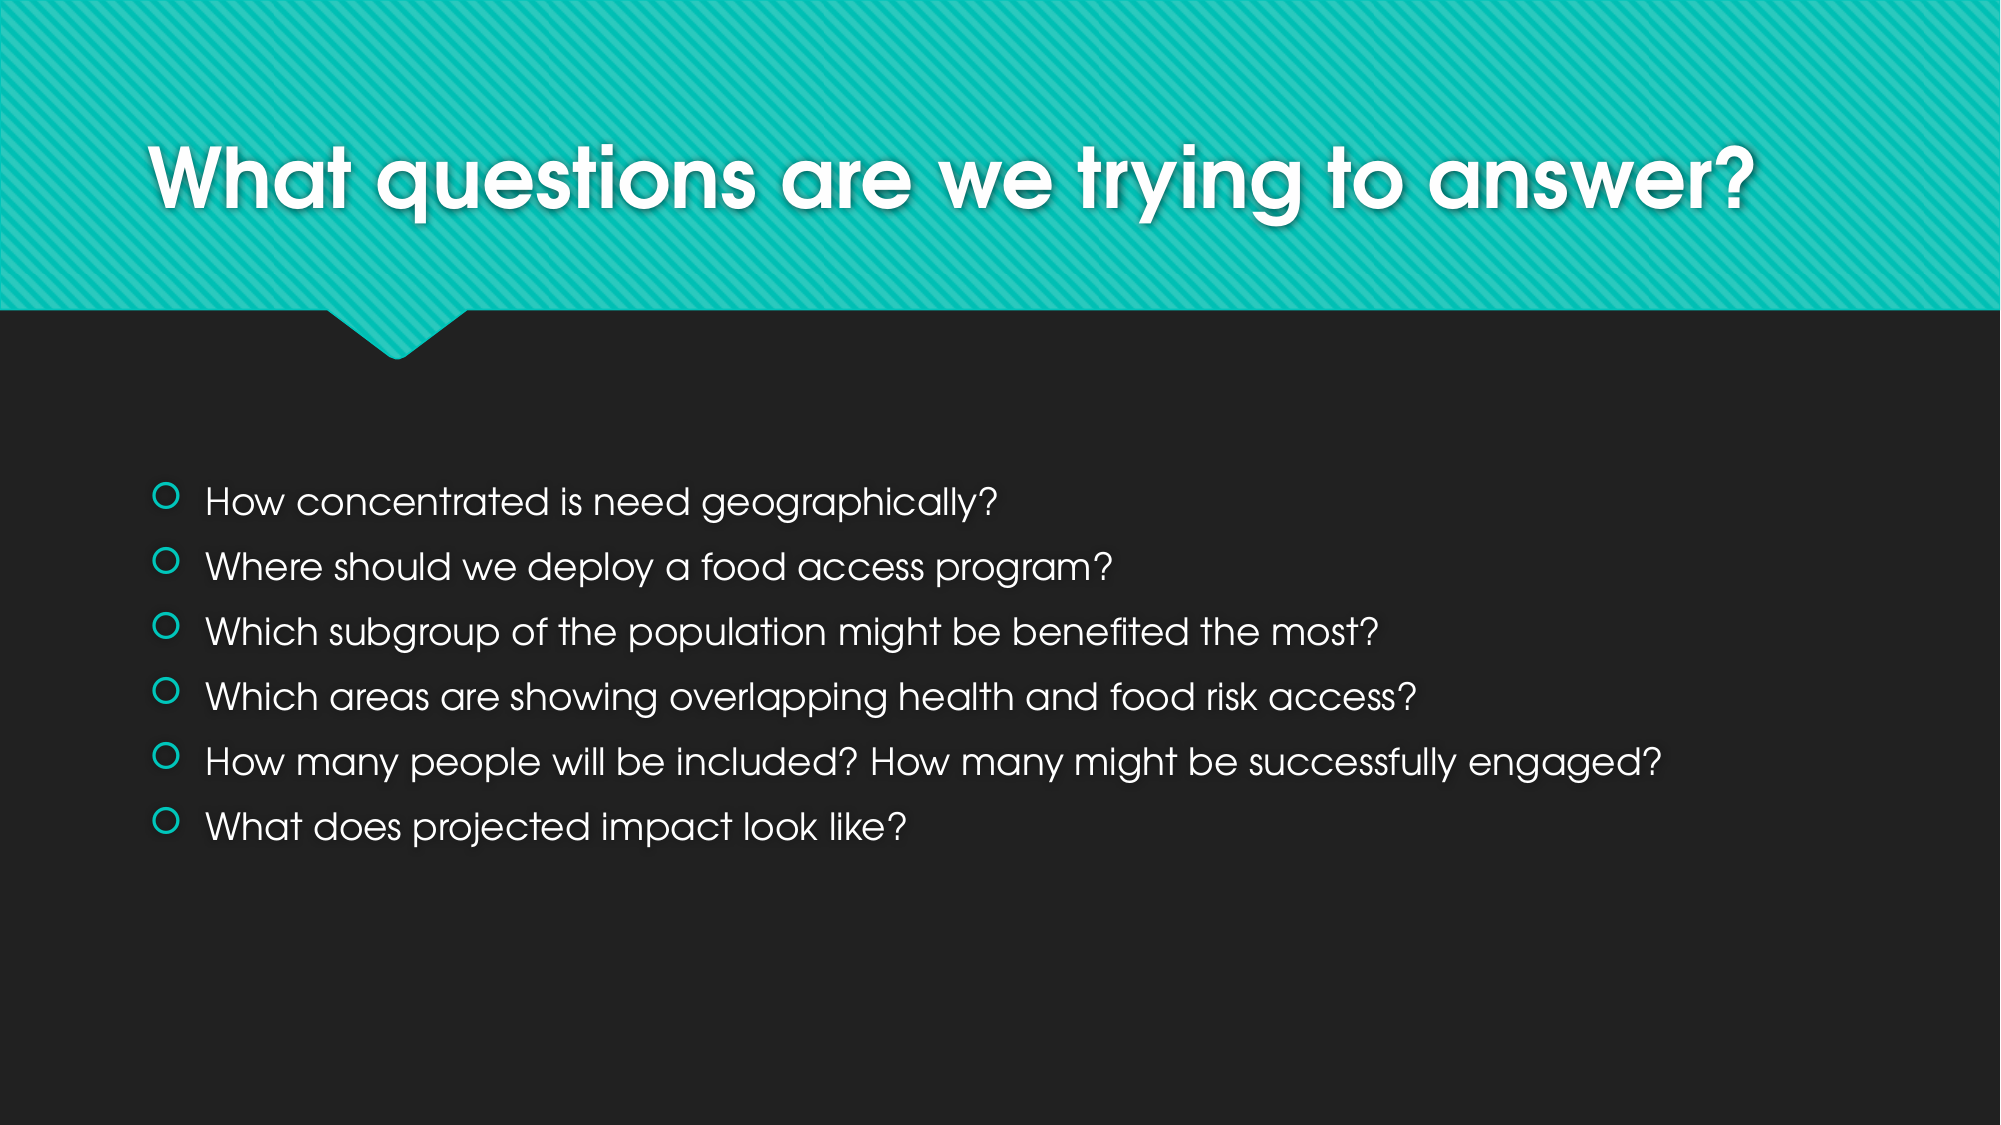

# What questions are we trying to answer?
How concentrated is need geographically?
Where should we deploy a food access program?
Which subgroup of the population might be benefited the most?
Which areas are showing overlapping health and food risk access?
How many people will be included? How many might be successfully engaged?
What does projected impact look like?